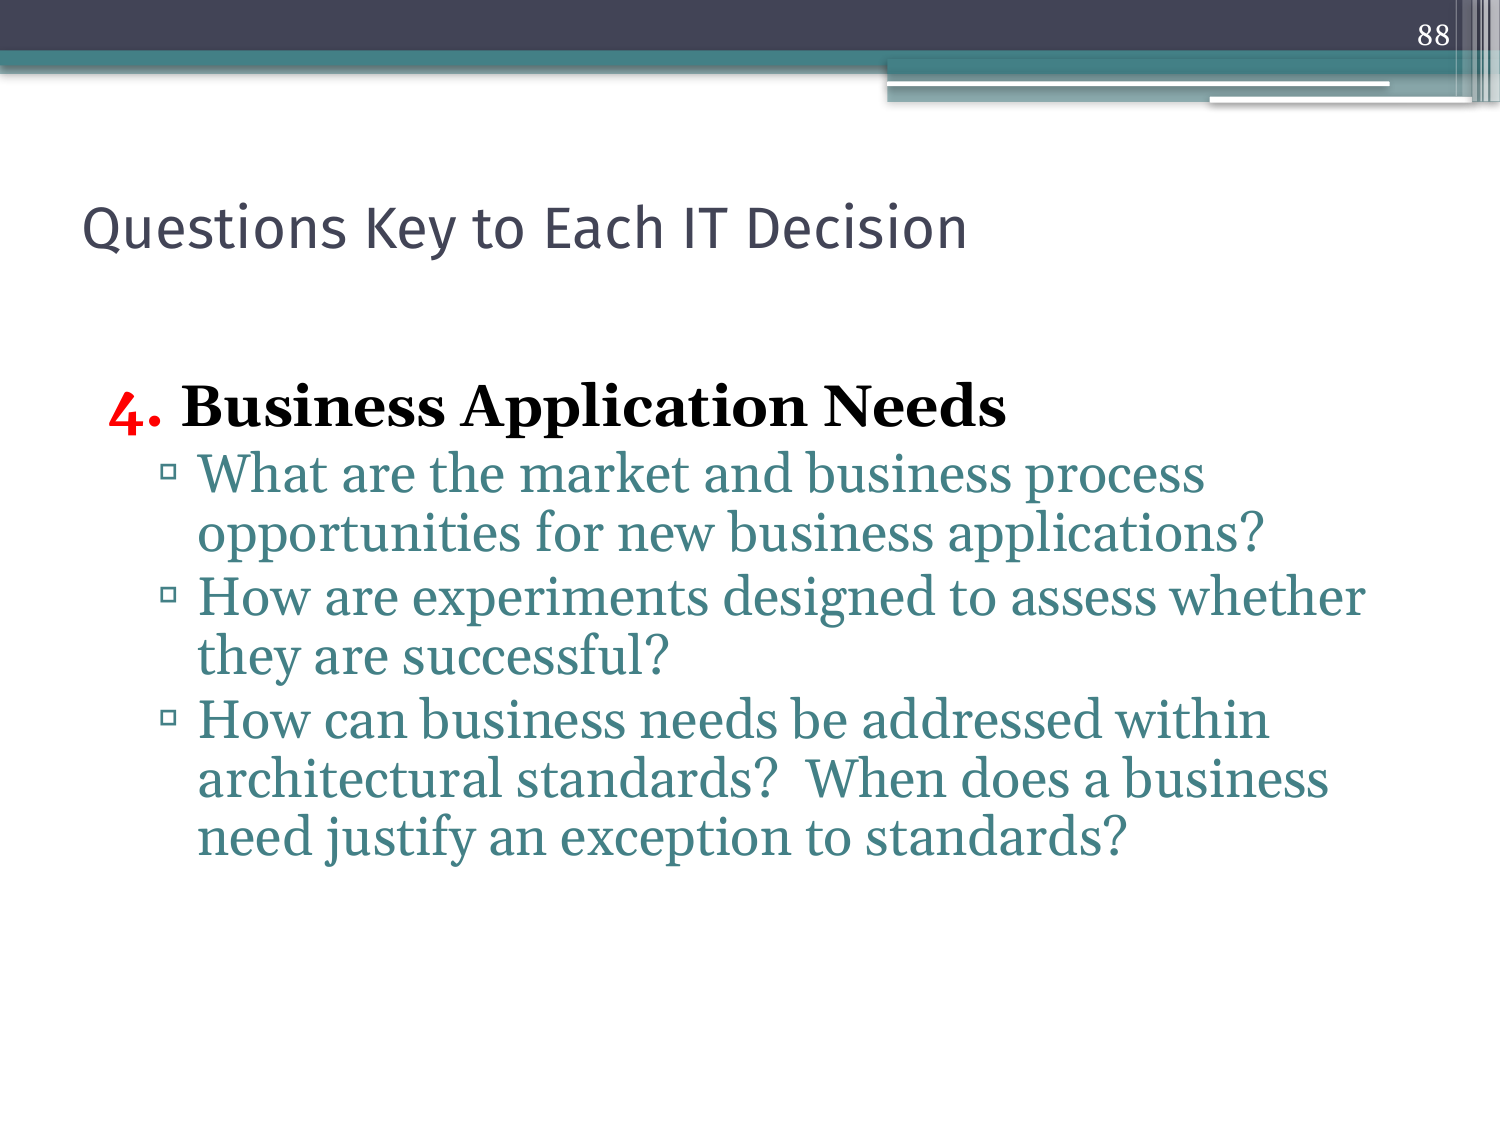

88
# Questions Key to Each IT Decision
4. Business Application Needs
What are the market and business process opportunities for new business applications?
How are experiments designed to assess whether they are successful?
How can business needs be addressed within architectural standards?  When does a business need justify an exception to standards?